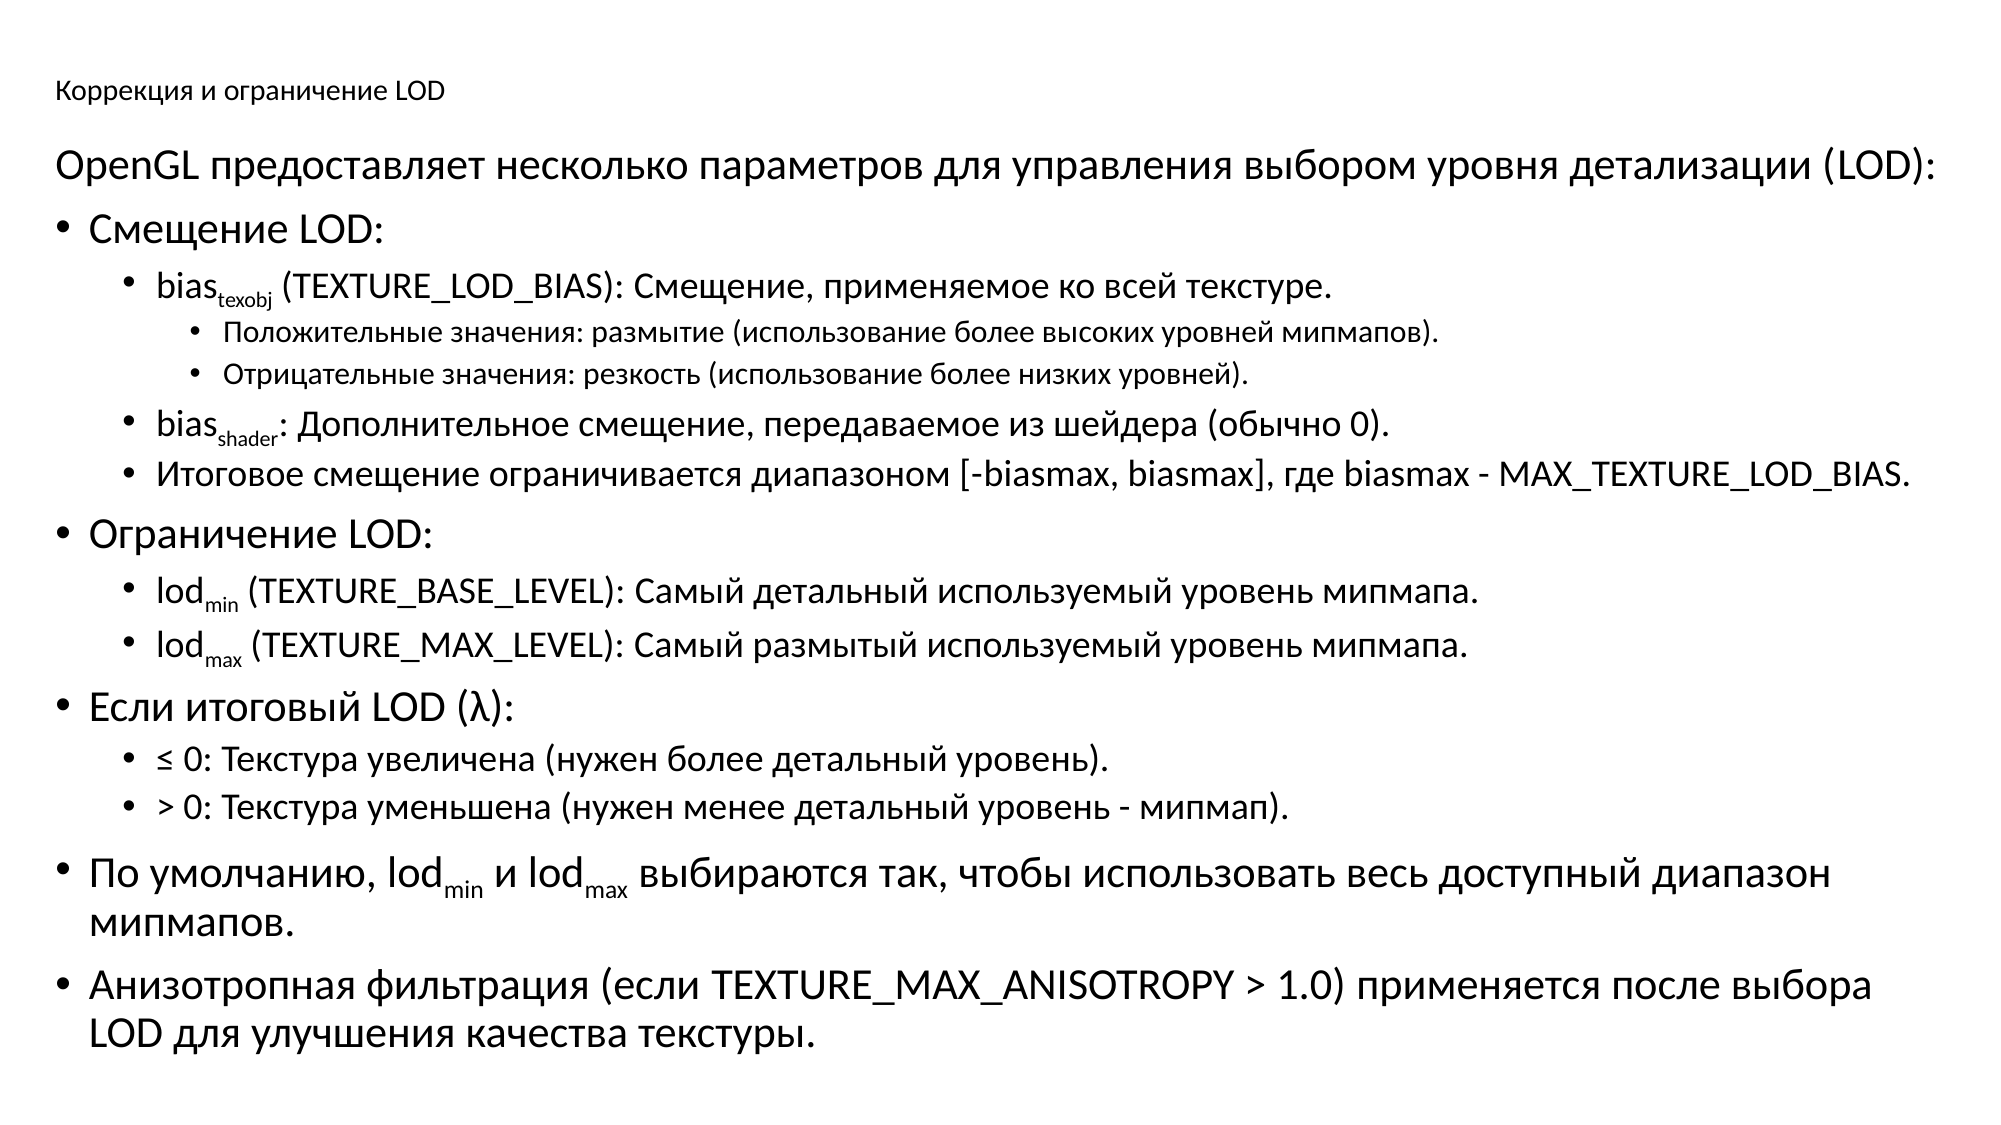

OpenGL предоставляет несколько параметров для управления выбором уровня детализации (LOD):
Смещение LOD:
biastexobj (TEXTURE_LOD_BIAS): Смещение, применяемое ко всей текстуре.
Положительные значения: размытие (использование более высоких уровней мипмапов).
Отрицательные значения: резкость (использование более низких уровней).
biasshader: Дополнительное смещение, передаваемое из шейдера (обычно 0).
Итоговое смещение ограничивается диапазоном [-biasmax, biasmax], где biasmax - MAX_TEXTURE_LOD_BIAS.
Ограничение LOD:
lodmin (TEXTURE_BASE_LEVEL): Самый детальный используемый уровень мипмапа.
lodmax (TEXTURE_MAX_LEVEL): Самый размытый используемый уровень мипмапа.
Если итоговый LOD (λ):
≤ 0: Текстура увеличена (нужен более детальный уровень).
> 0: Текстура уменьшена (нужен менее детальный уровень - мипмап).
По умолчанию, lodmin и lodmax выбираются так, чтобы использовать весь доступный диапазон мипмапов.
Анизотропная фильтрация (если TEXTURE_MAX_ANISOTROPY > 1.0) применяется после выбора LOD для улучшения качества текстуры.
# Коррекция и ограничение LOD